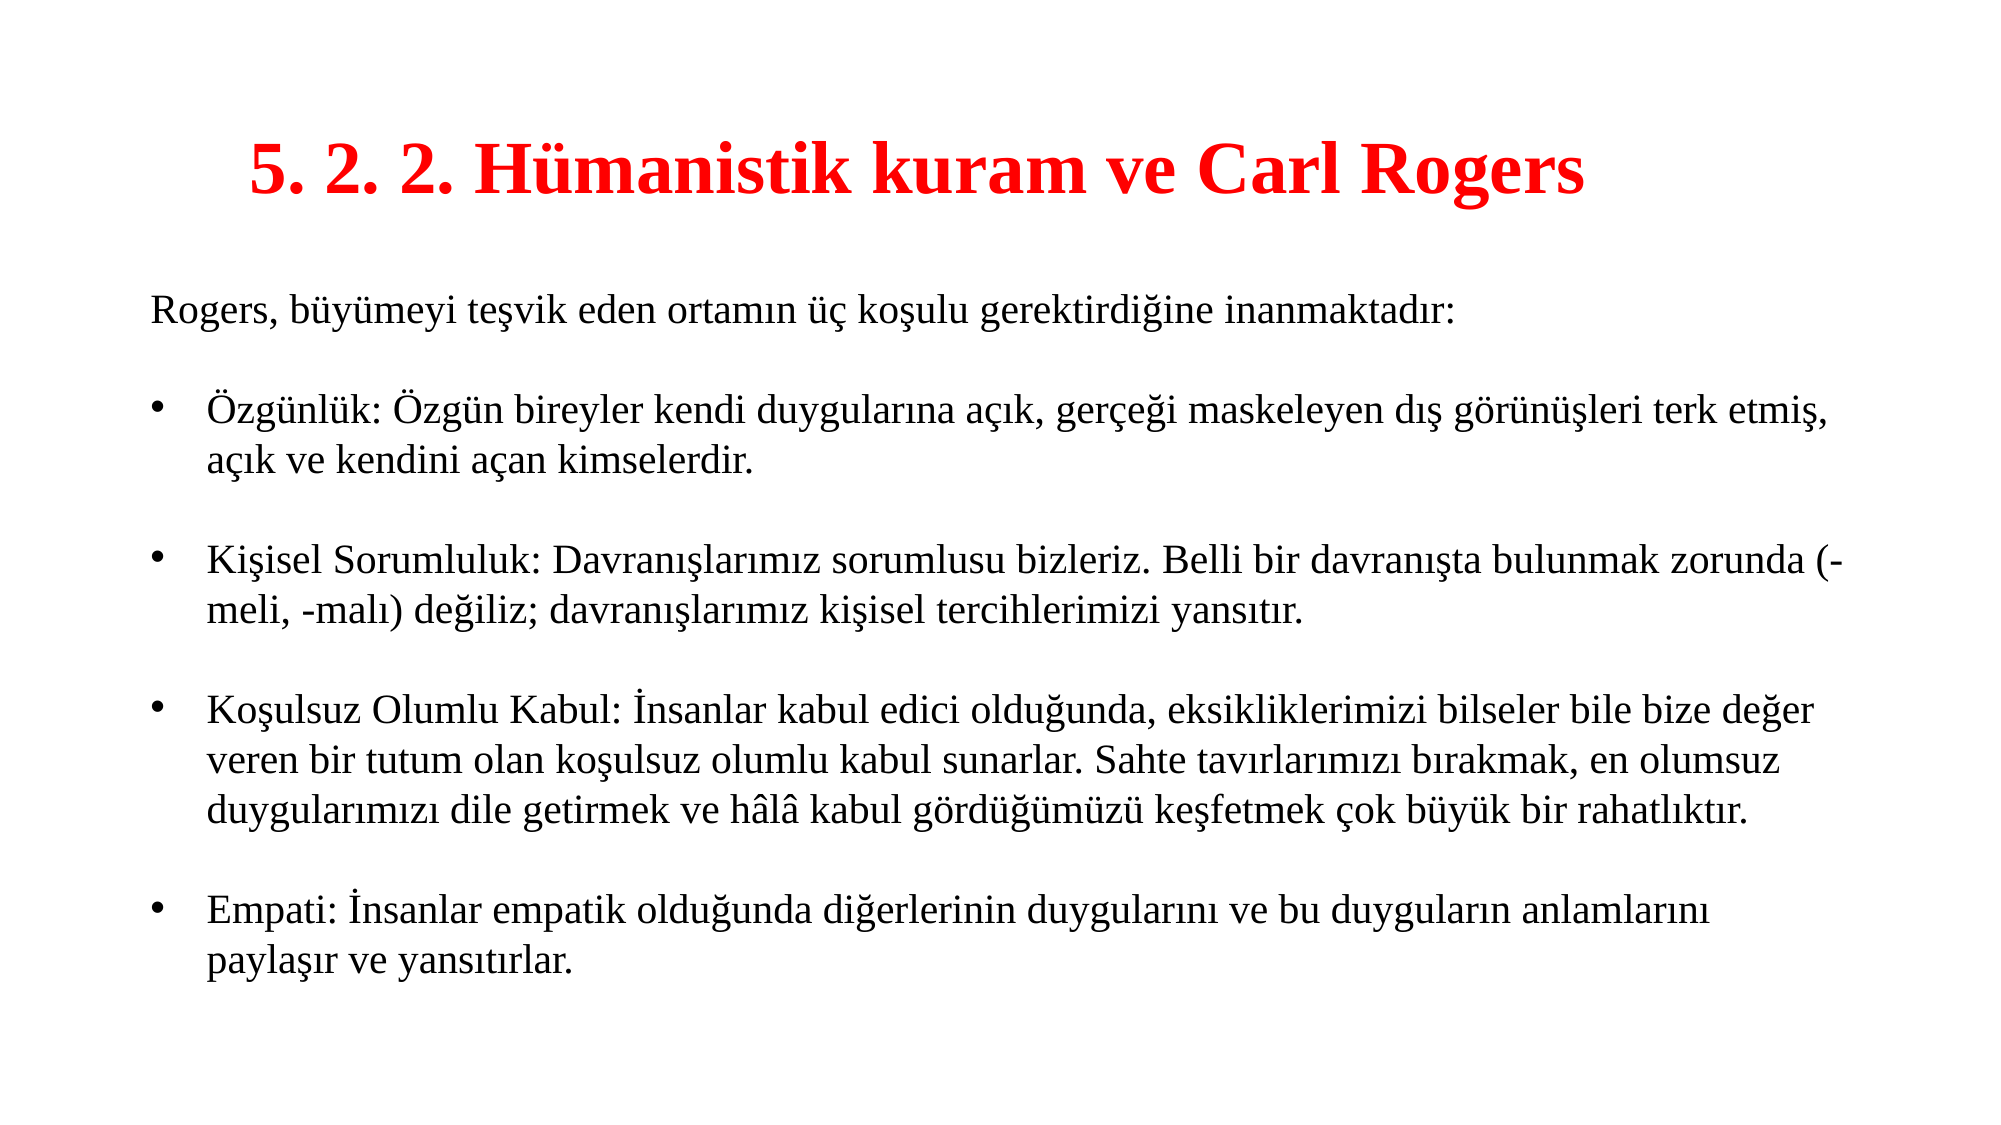

# 5. 2. 2. Hümanistik kuram ve Carl Rogers
Rogers, büyümeyi teşvik eden ortamın üç koşulu gerektirdiğine inanmaktadır:

Özgünlük: Özgün bireyler kendi duygularına açık, gerçeği maskeleyen dış görünüşleri terk etmiş, açık ve kendini açan kimselerdir.

Kişisel Sorumluluk: Davranışlarımız sorumlusu bizleriz. Belli bir davranışta bulunmak zorunda (-meli, -malı) değiliz; davranışlarımız kişisel tercihlerimizi yansıtır.

Koşulsuz Olumlu Kabul: İnsanlar kabul edici olduğunda, eksikliklerimizi bilseler bile bize değer veren bir tutum olan koşulsuz olumlu kabul sunarlar. Sahte tavırlarımızı bırakmak, en olumsuz duygularımızı dile getirmek ve hâlâ kabul gördüğümüzü keşfetmek çok büyük bir rahatlıktır.

Empati: İnsanlar empatik olduğunda diğerlerinin duygularını ve bu duyguların anlamlarını paylaşır ve yansıtırlar.